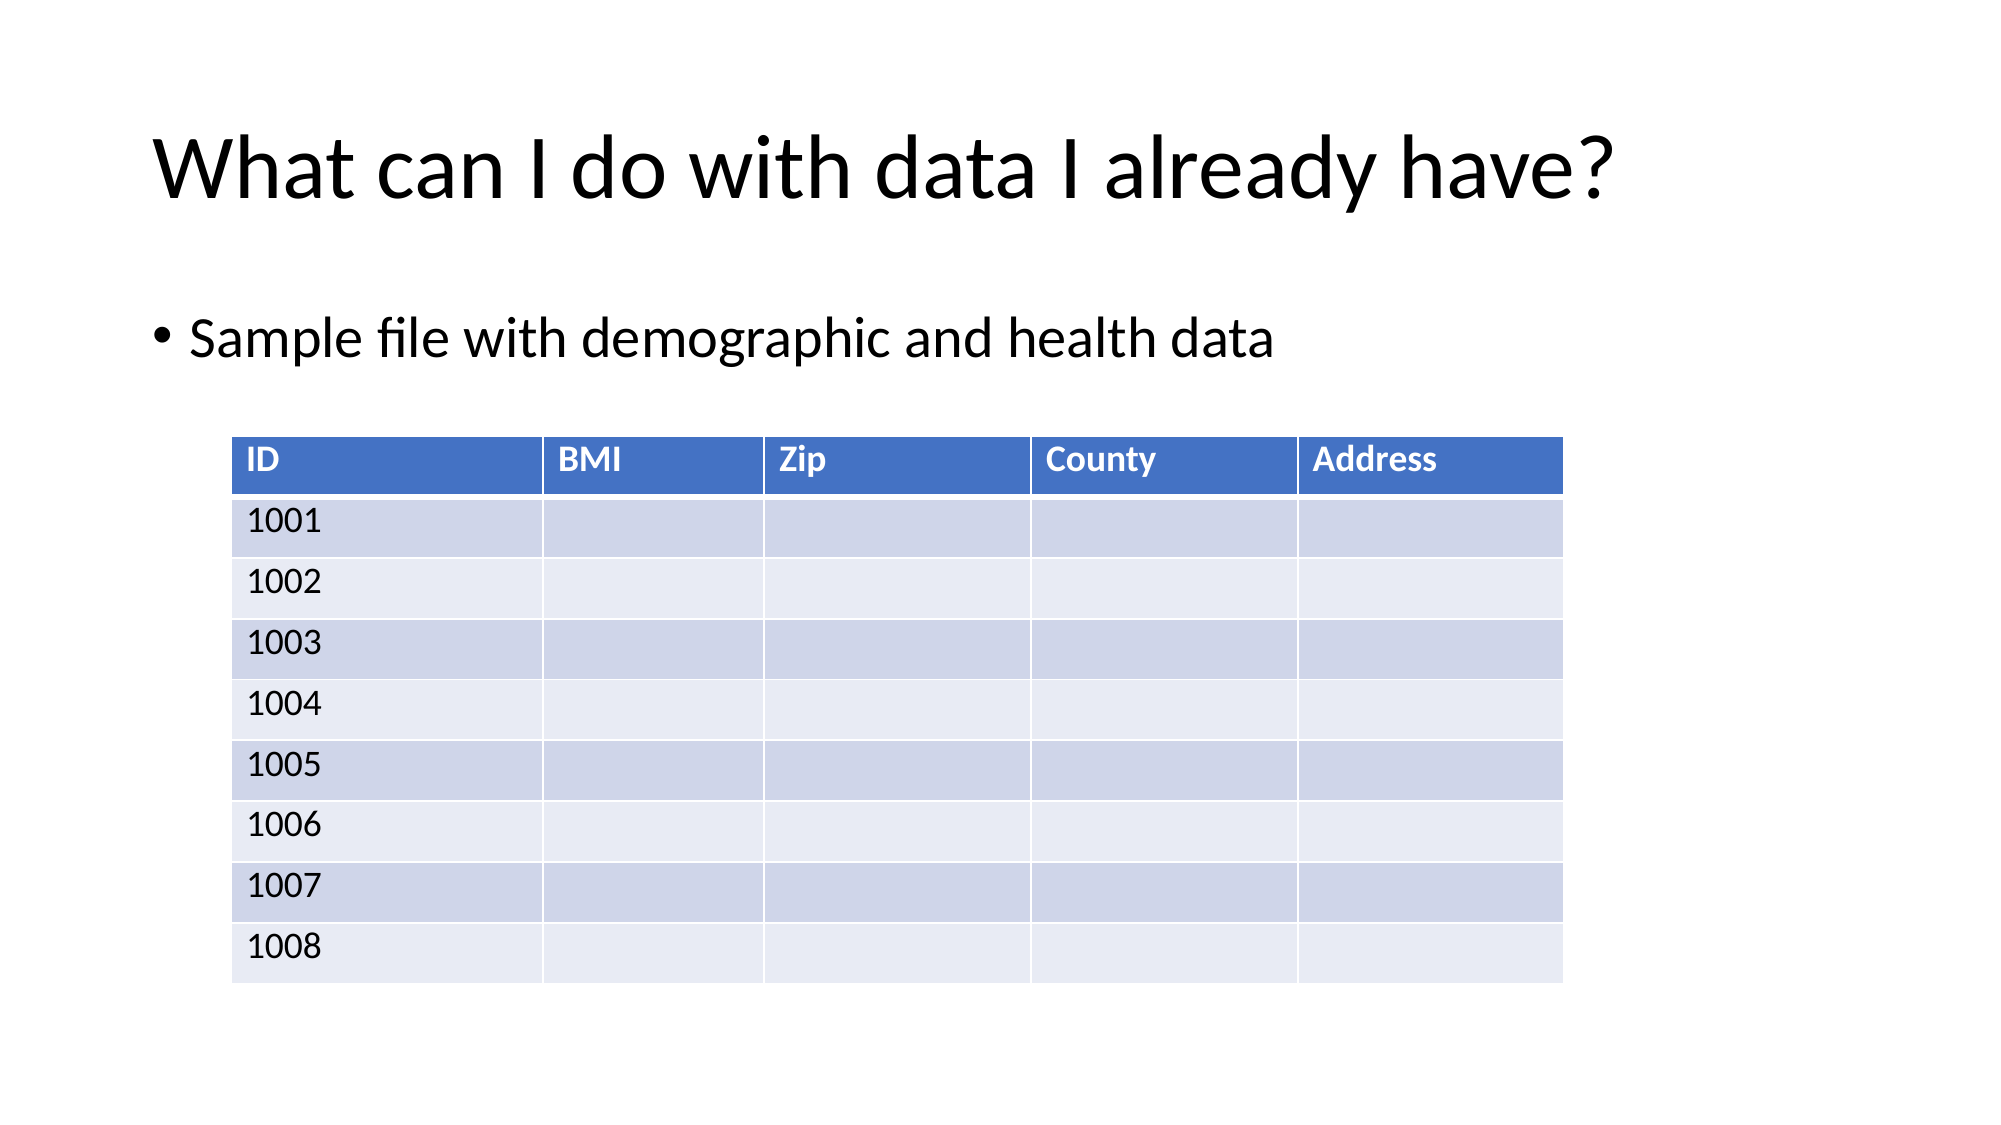

# What can I do with data I already have?
Sample file with demographic and health data

| ID | BMI | Zip | County | Address |
| --- | --- | --- | --- | --- |
| 1001 |  |  |  |  |
| 1002 |  |  |  |  |
| 1003 |  |  |  |  |
| 1004 |  |  |  |  |
| 1005 |  |  |  |  |
| 1006 |  |  |  |  |
| 1007 |  |  |  |  |
| 1008 |  |  |  |  |